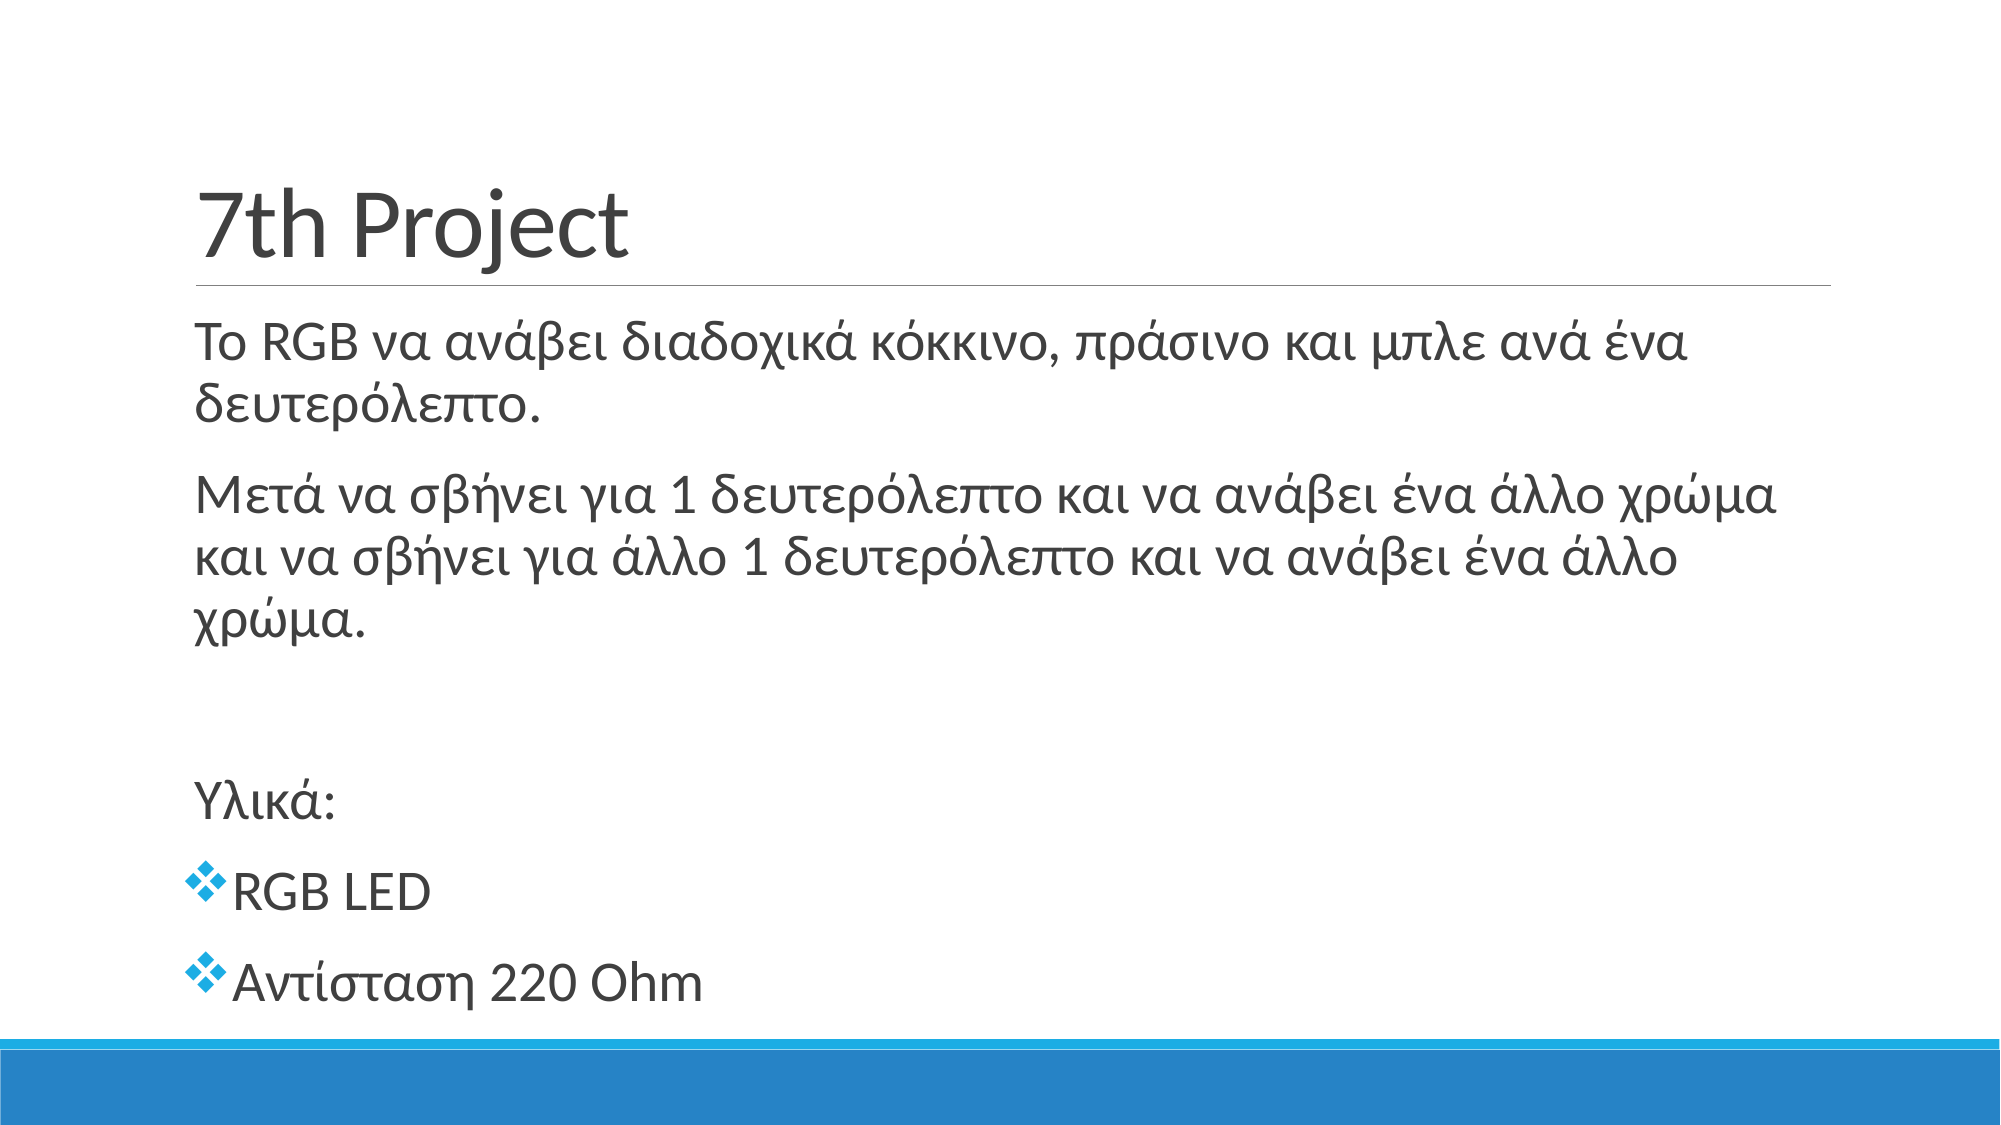

# 7th Project
Το RGB να ανάβει διαδοχικά κόκκινο, πράσινο και μπλε ανά ένα δευτερόλεπτο.
Μετά να σβήνει για 1 δευτερόλεπτο και να ανάβει ένα άλλο χρώμα και να σβήνει για άλλο 1 δευτερόλεπτο και να ανάβει ένα άλλο χρώμα.

Υλικά:
RGB LED
Αντίσταση 220 Ohm